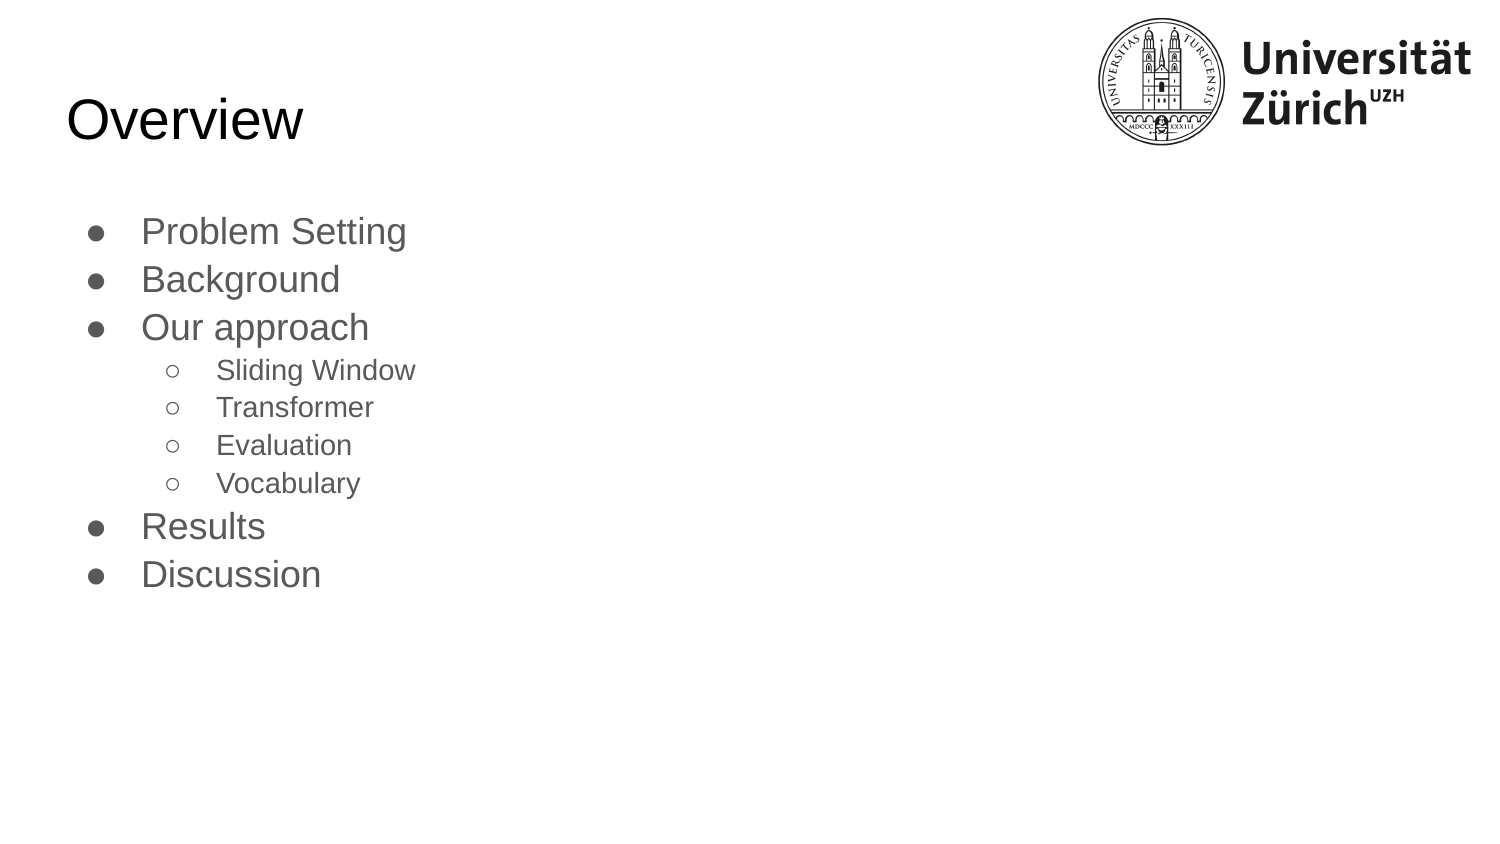

# Overview
Problem Setting
Background
Our approach
Sliding Window
Transformer
Evaluation
Vocabulary
Results
Discussion